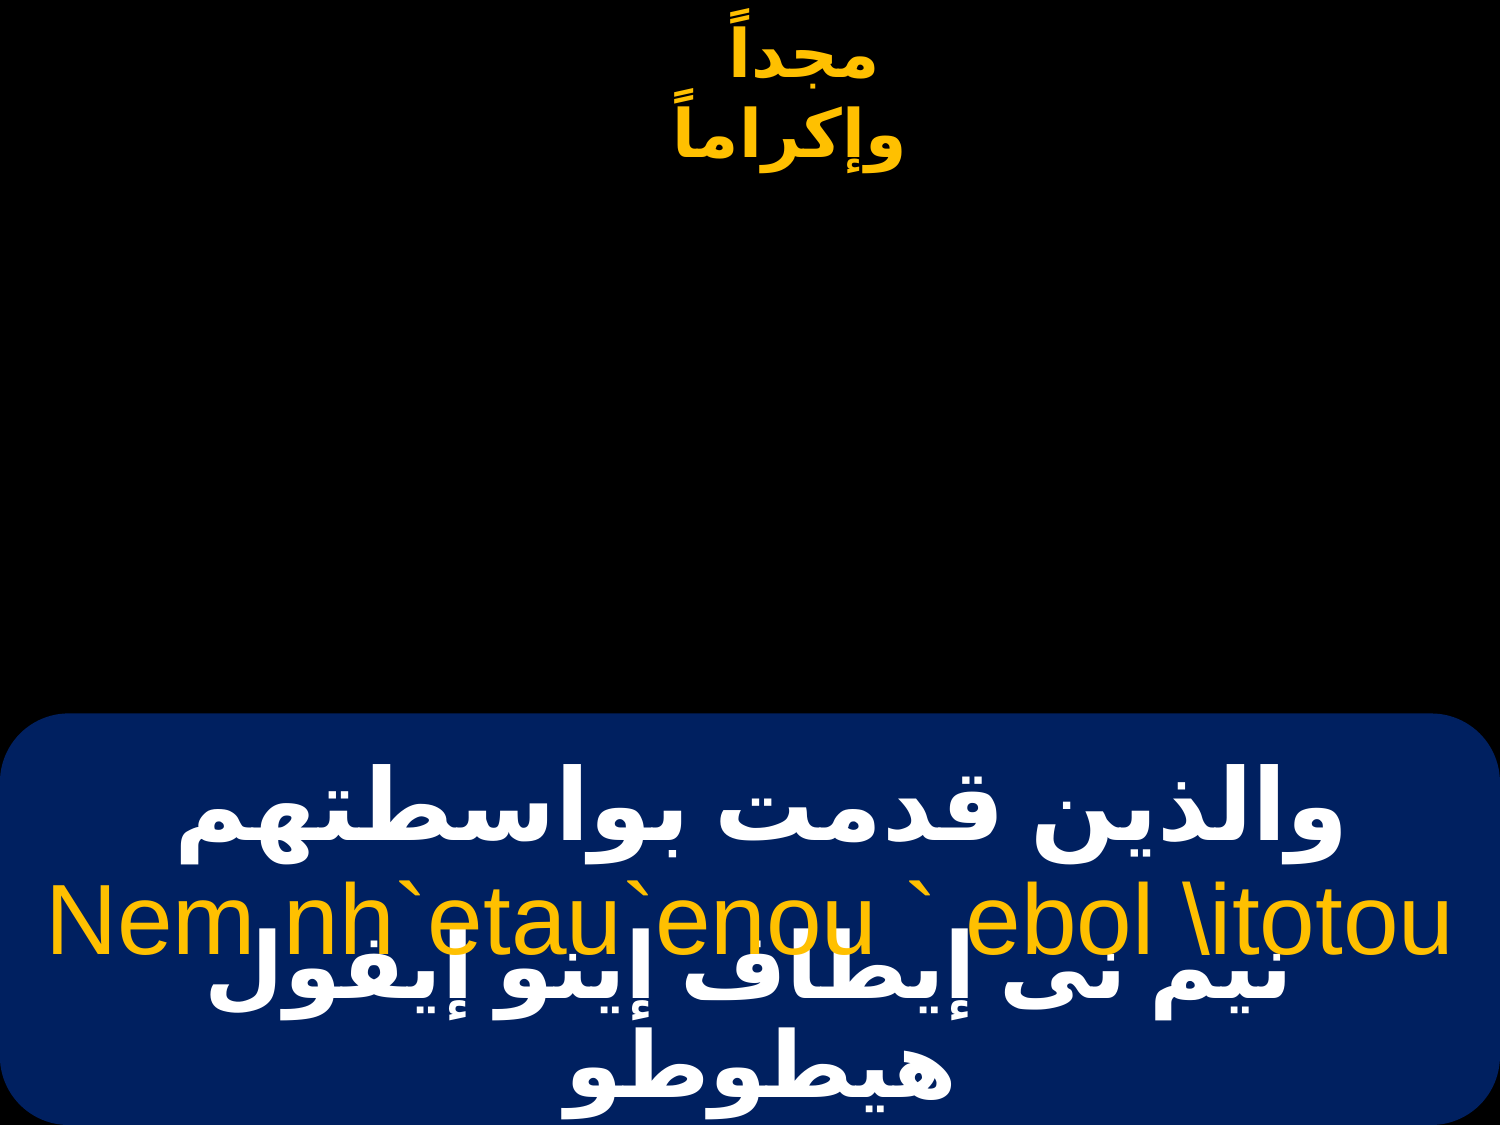

# والذين قدمت بواسطتهم
Nem nh`etau`enou ` ebol \itotou
نيم نى إيطاف إينو إيفول هيطوطو